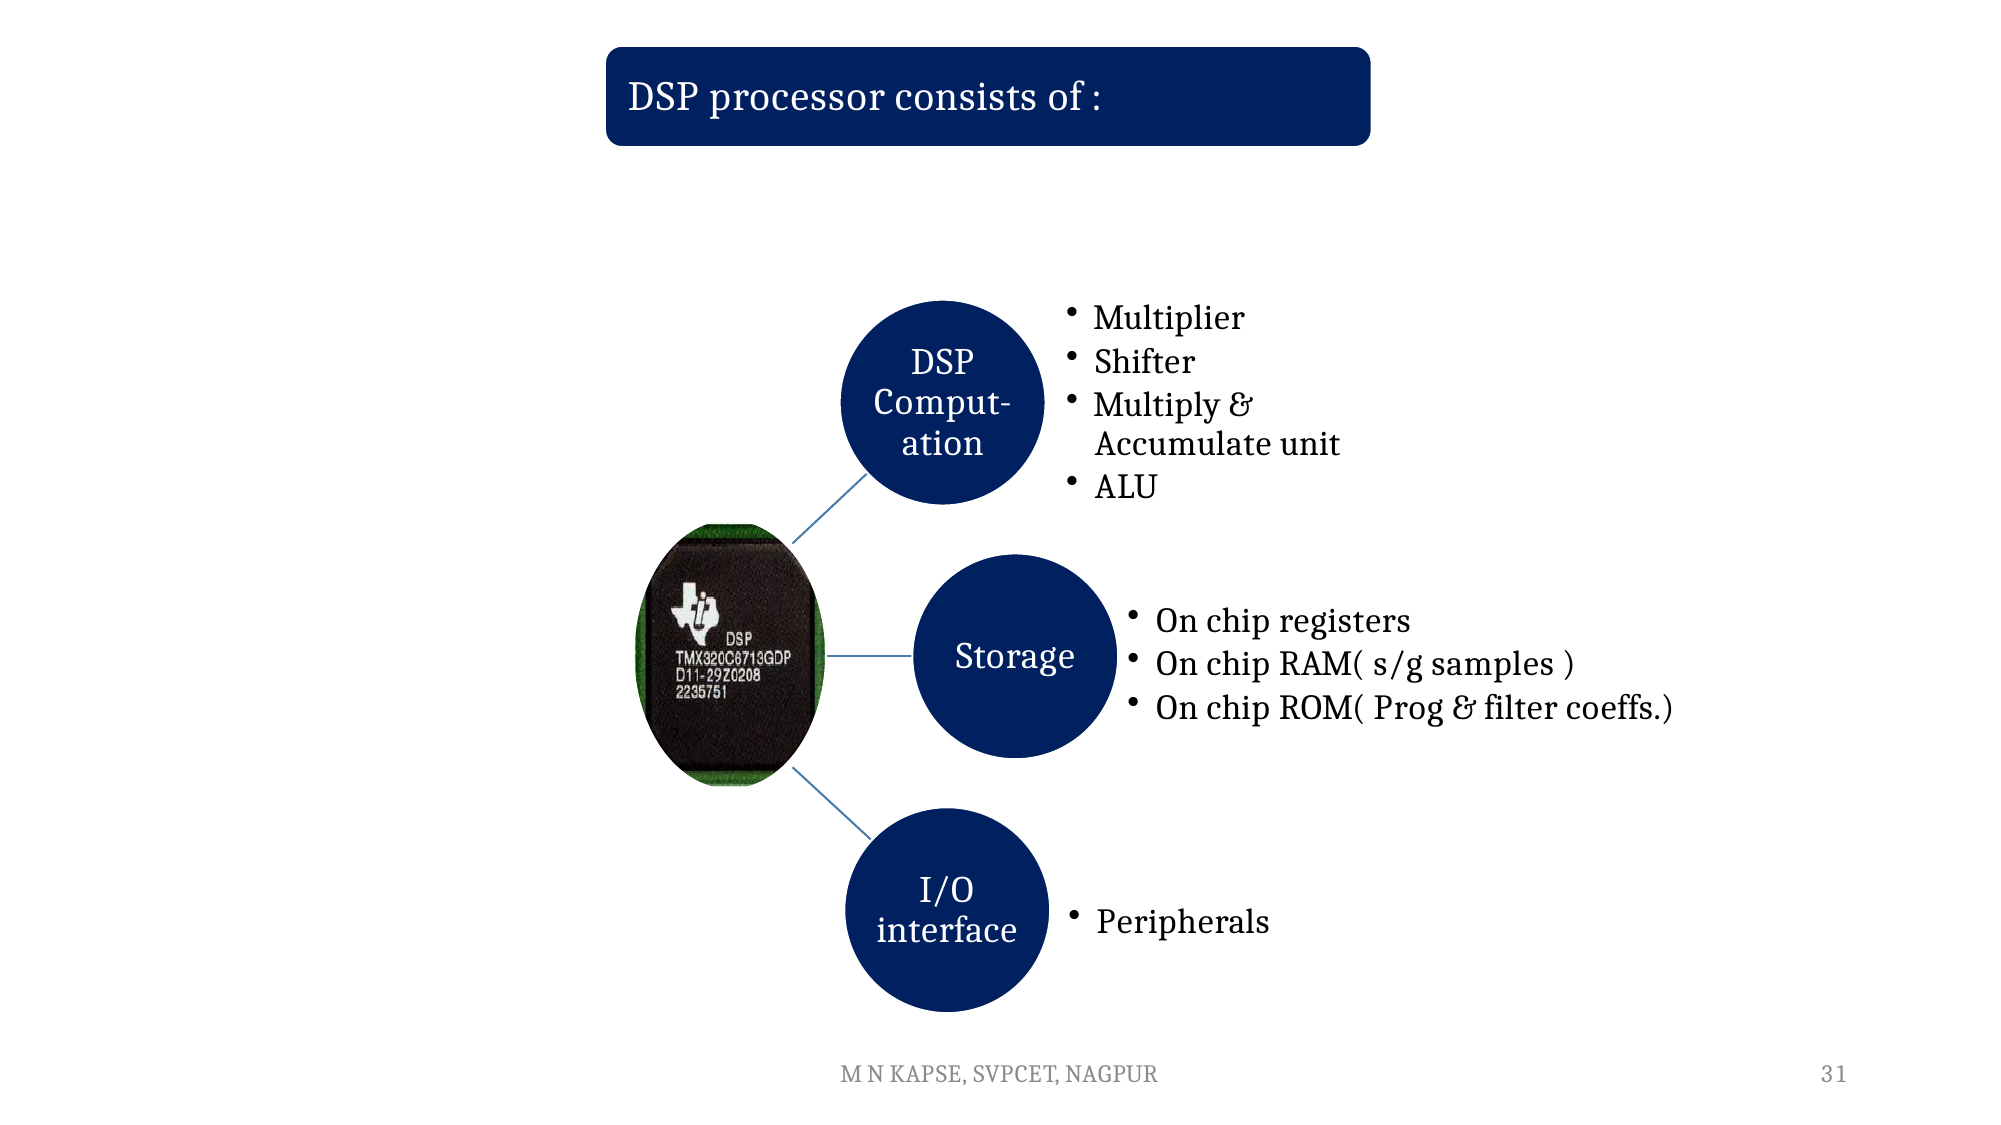

DSP processor consists of :
#
DSP Comput-ation
Multiplier
Shifter
Multiply & Accumulate unit
ALU
Storage
I/O interface

On chip registers
On chip RAM( s/g samples )
On chip ROM( Prog & filter coeffs.)

Peripherals
M N KAPSE, SVPCET, NAGPUR
31